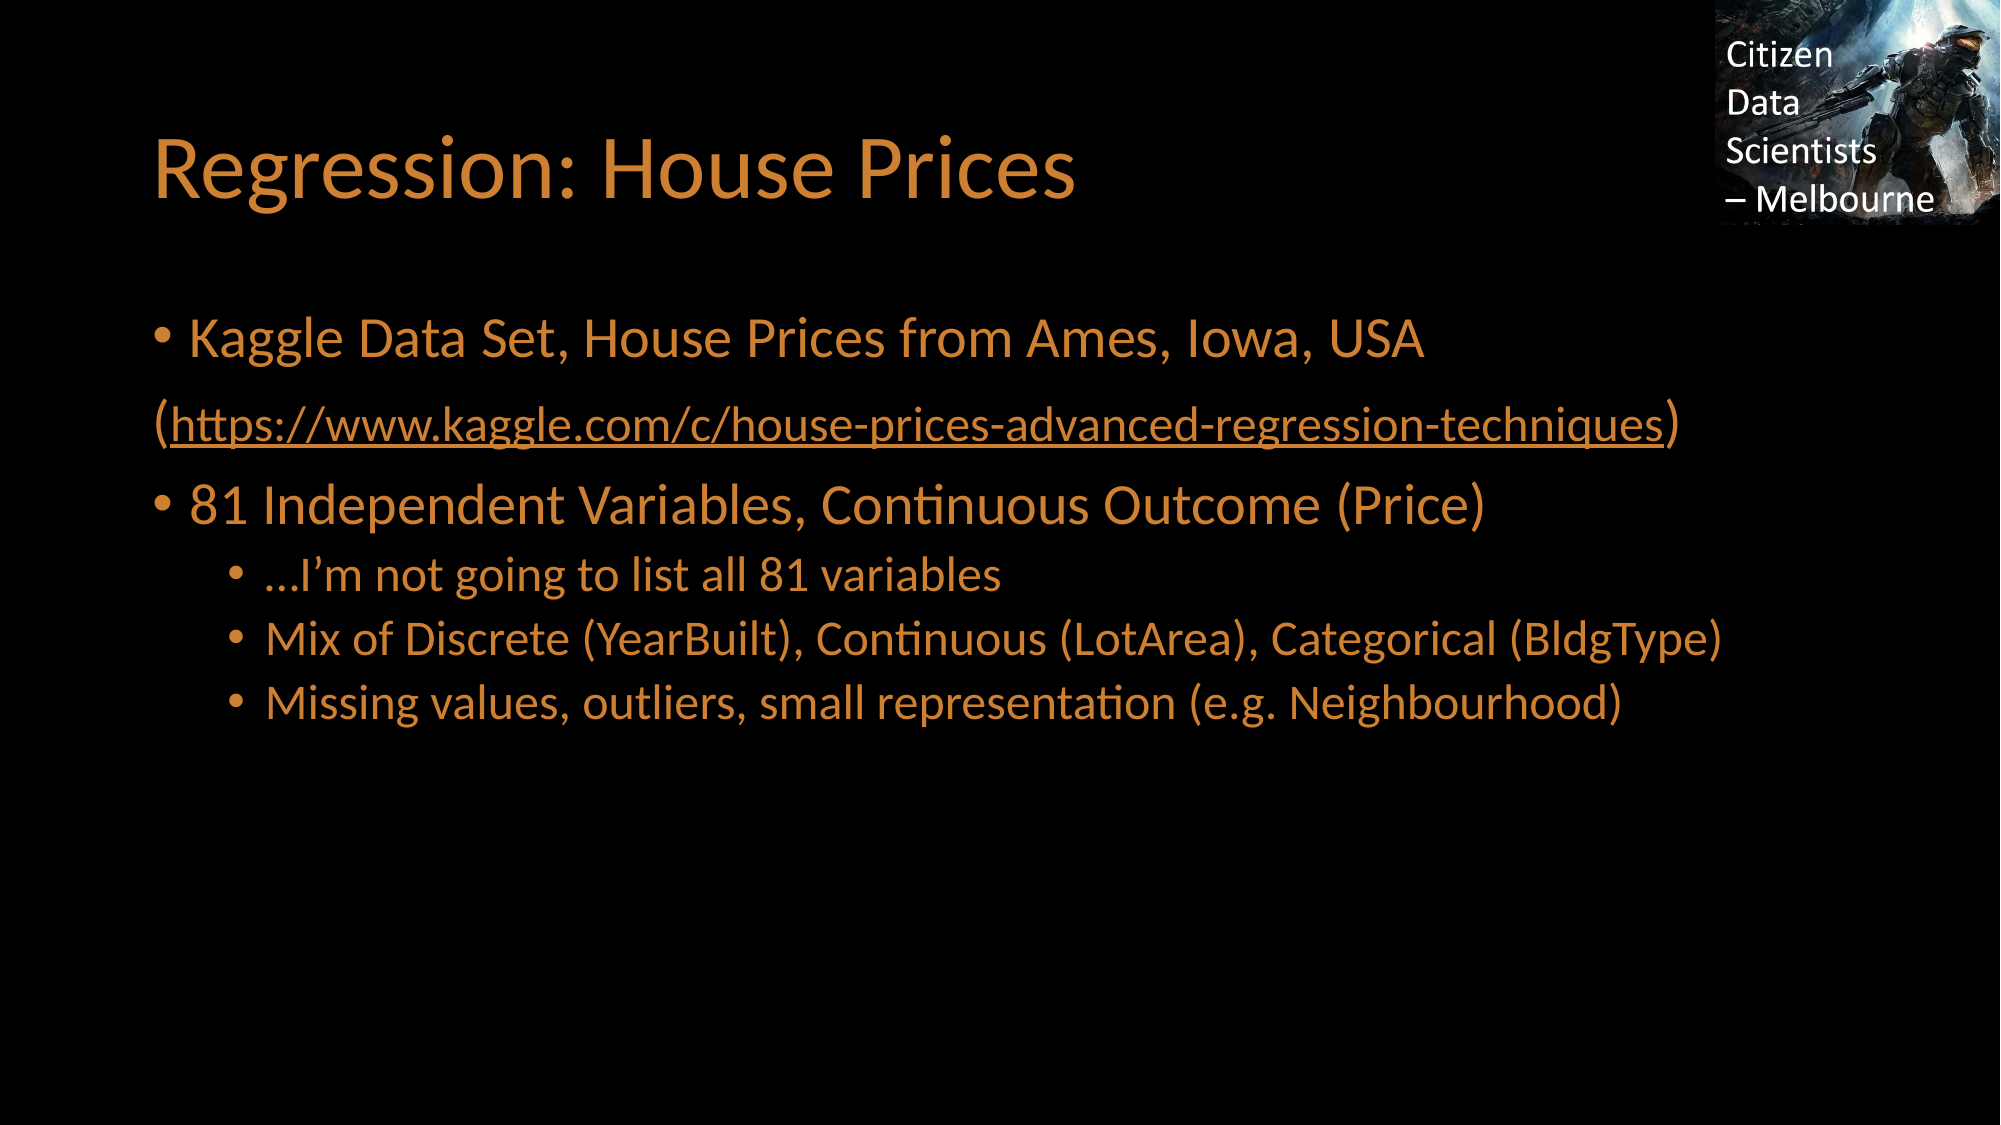

# Regression: House Prices
Kaggle Data Set, House Prices from Ames, Iowa, USA
(https://www.kaggle.com/c/house-prices-advanced-regression-techniques)
81 Independent Variables, Continuous Outcome (Price)
…I’m not going to list all 81 variables
Mix of Discrete (YearBuilt), Continuous (LotArea), Categorical (BldgType)
Missing values, outliers, small representation (e.g. Neighbourhood)